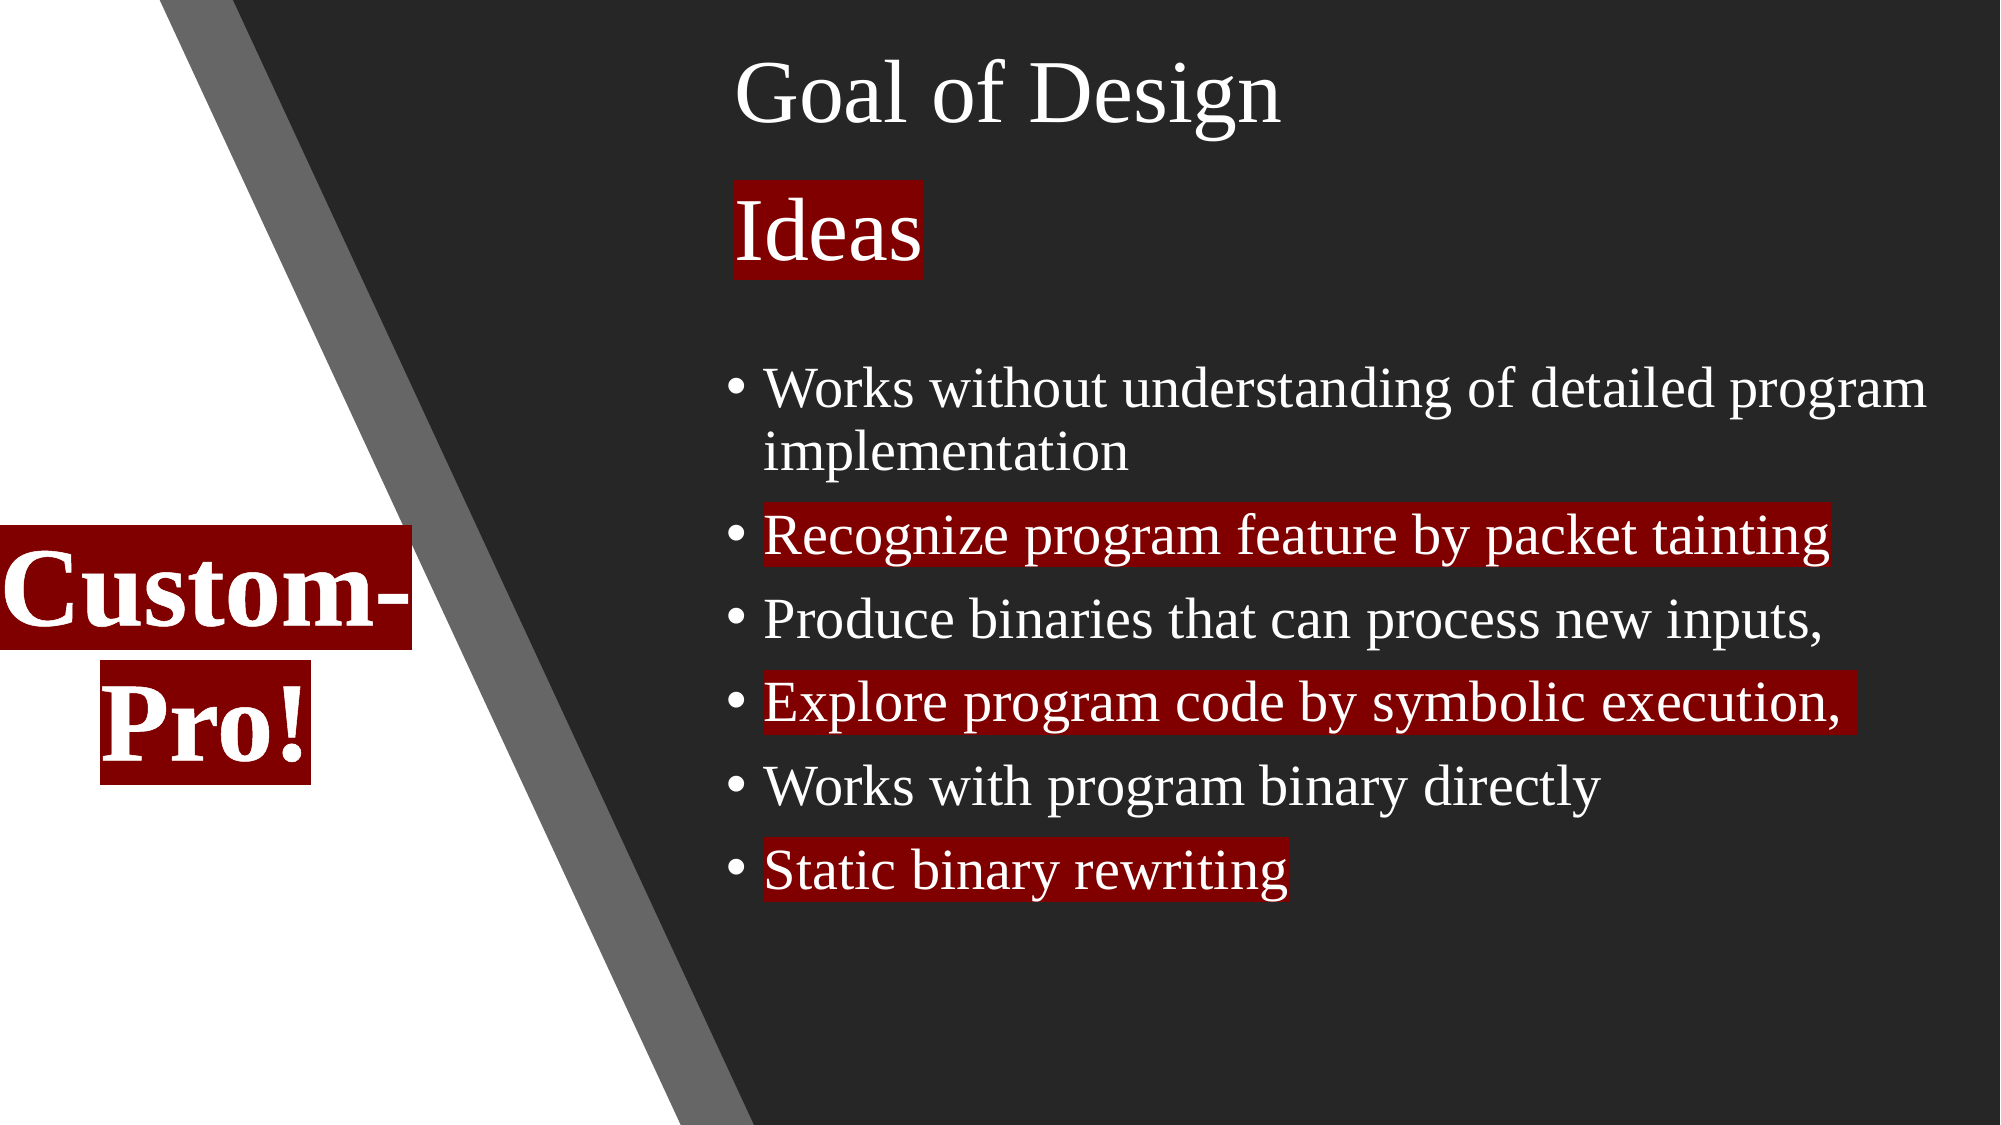

# Goal of Design
Ideas
Works without understanding of detailed program implementation
Recognize program feature by packet tainting
Produce binaries that can process new inputs,
Explore program code by symbolic execution,
Works with program binary directly
Static binary rewriting

Custom-
Pro!
6